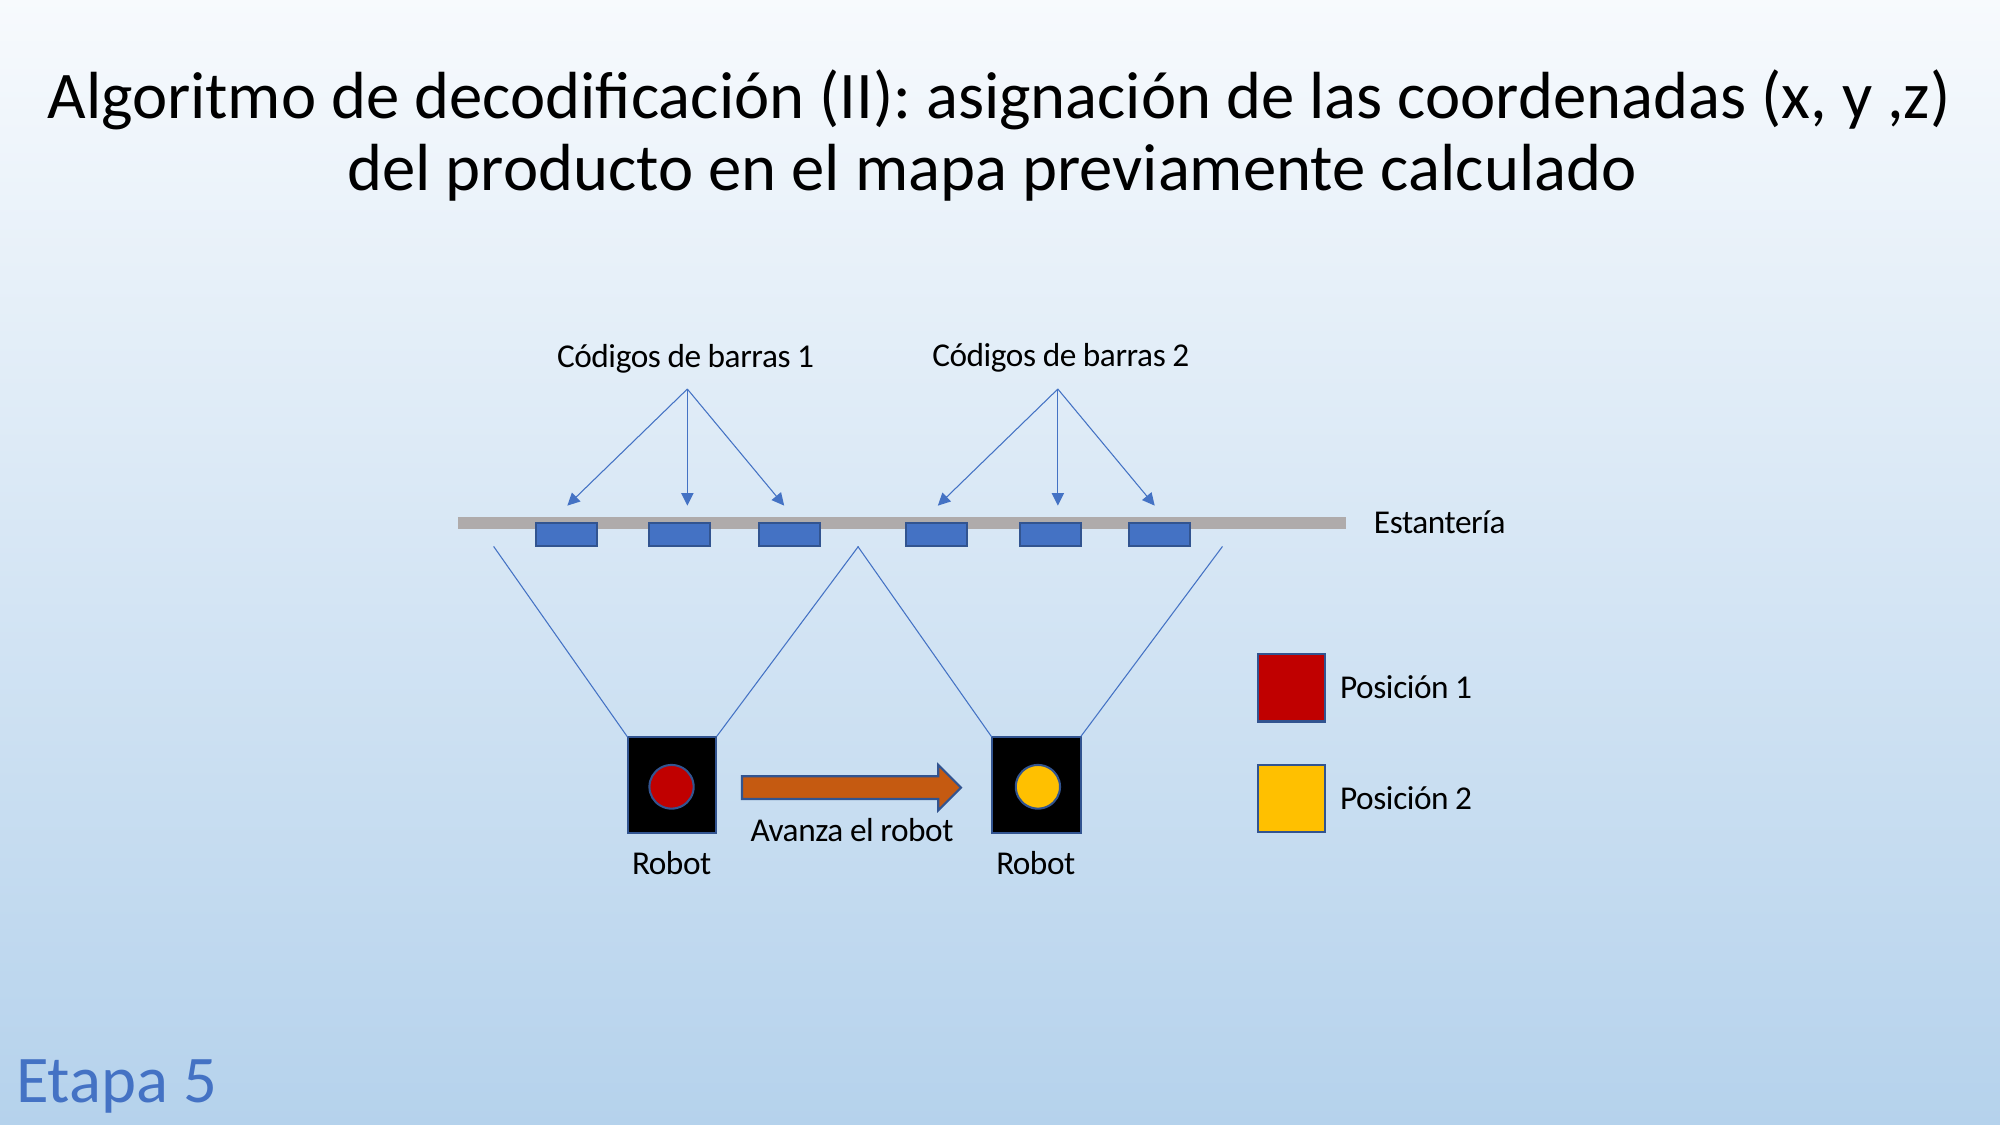

# Algoritmo de decodificación (II): asignación de las coordenadas (x, y ,z) del producto en el mapa previamente calculado
Códigos de barras 2

Códigos de barras 1

Estantería

Robot

Robot

Posición 1

Posición 2

Avanza el robot
Etapa 5